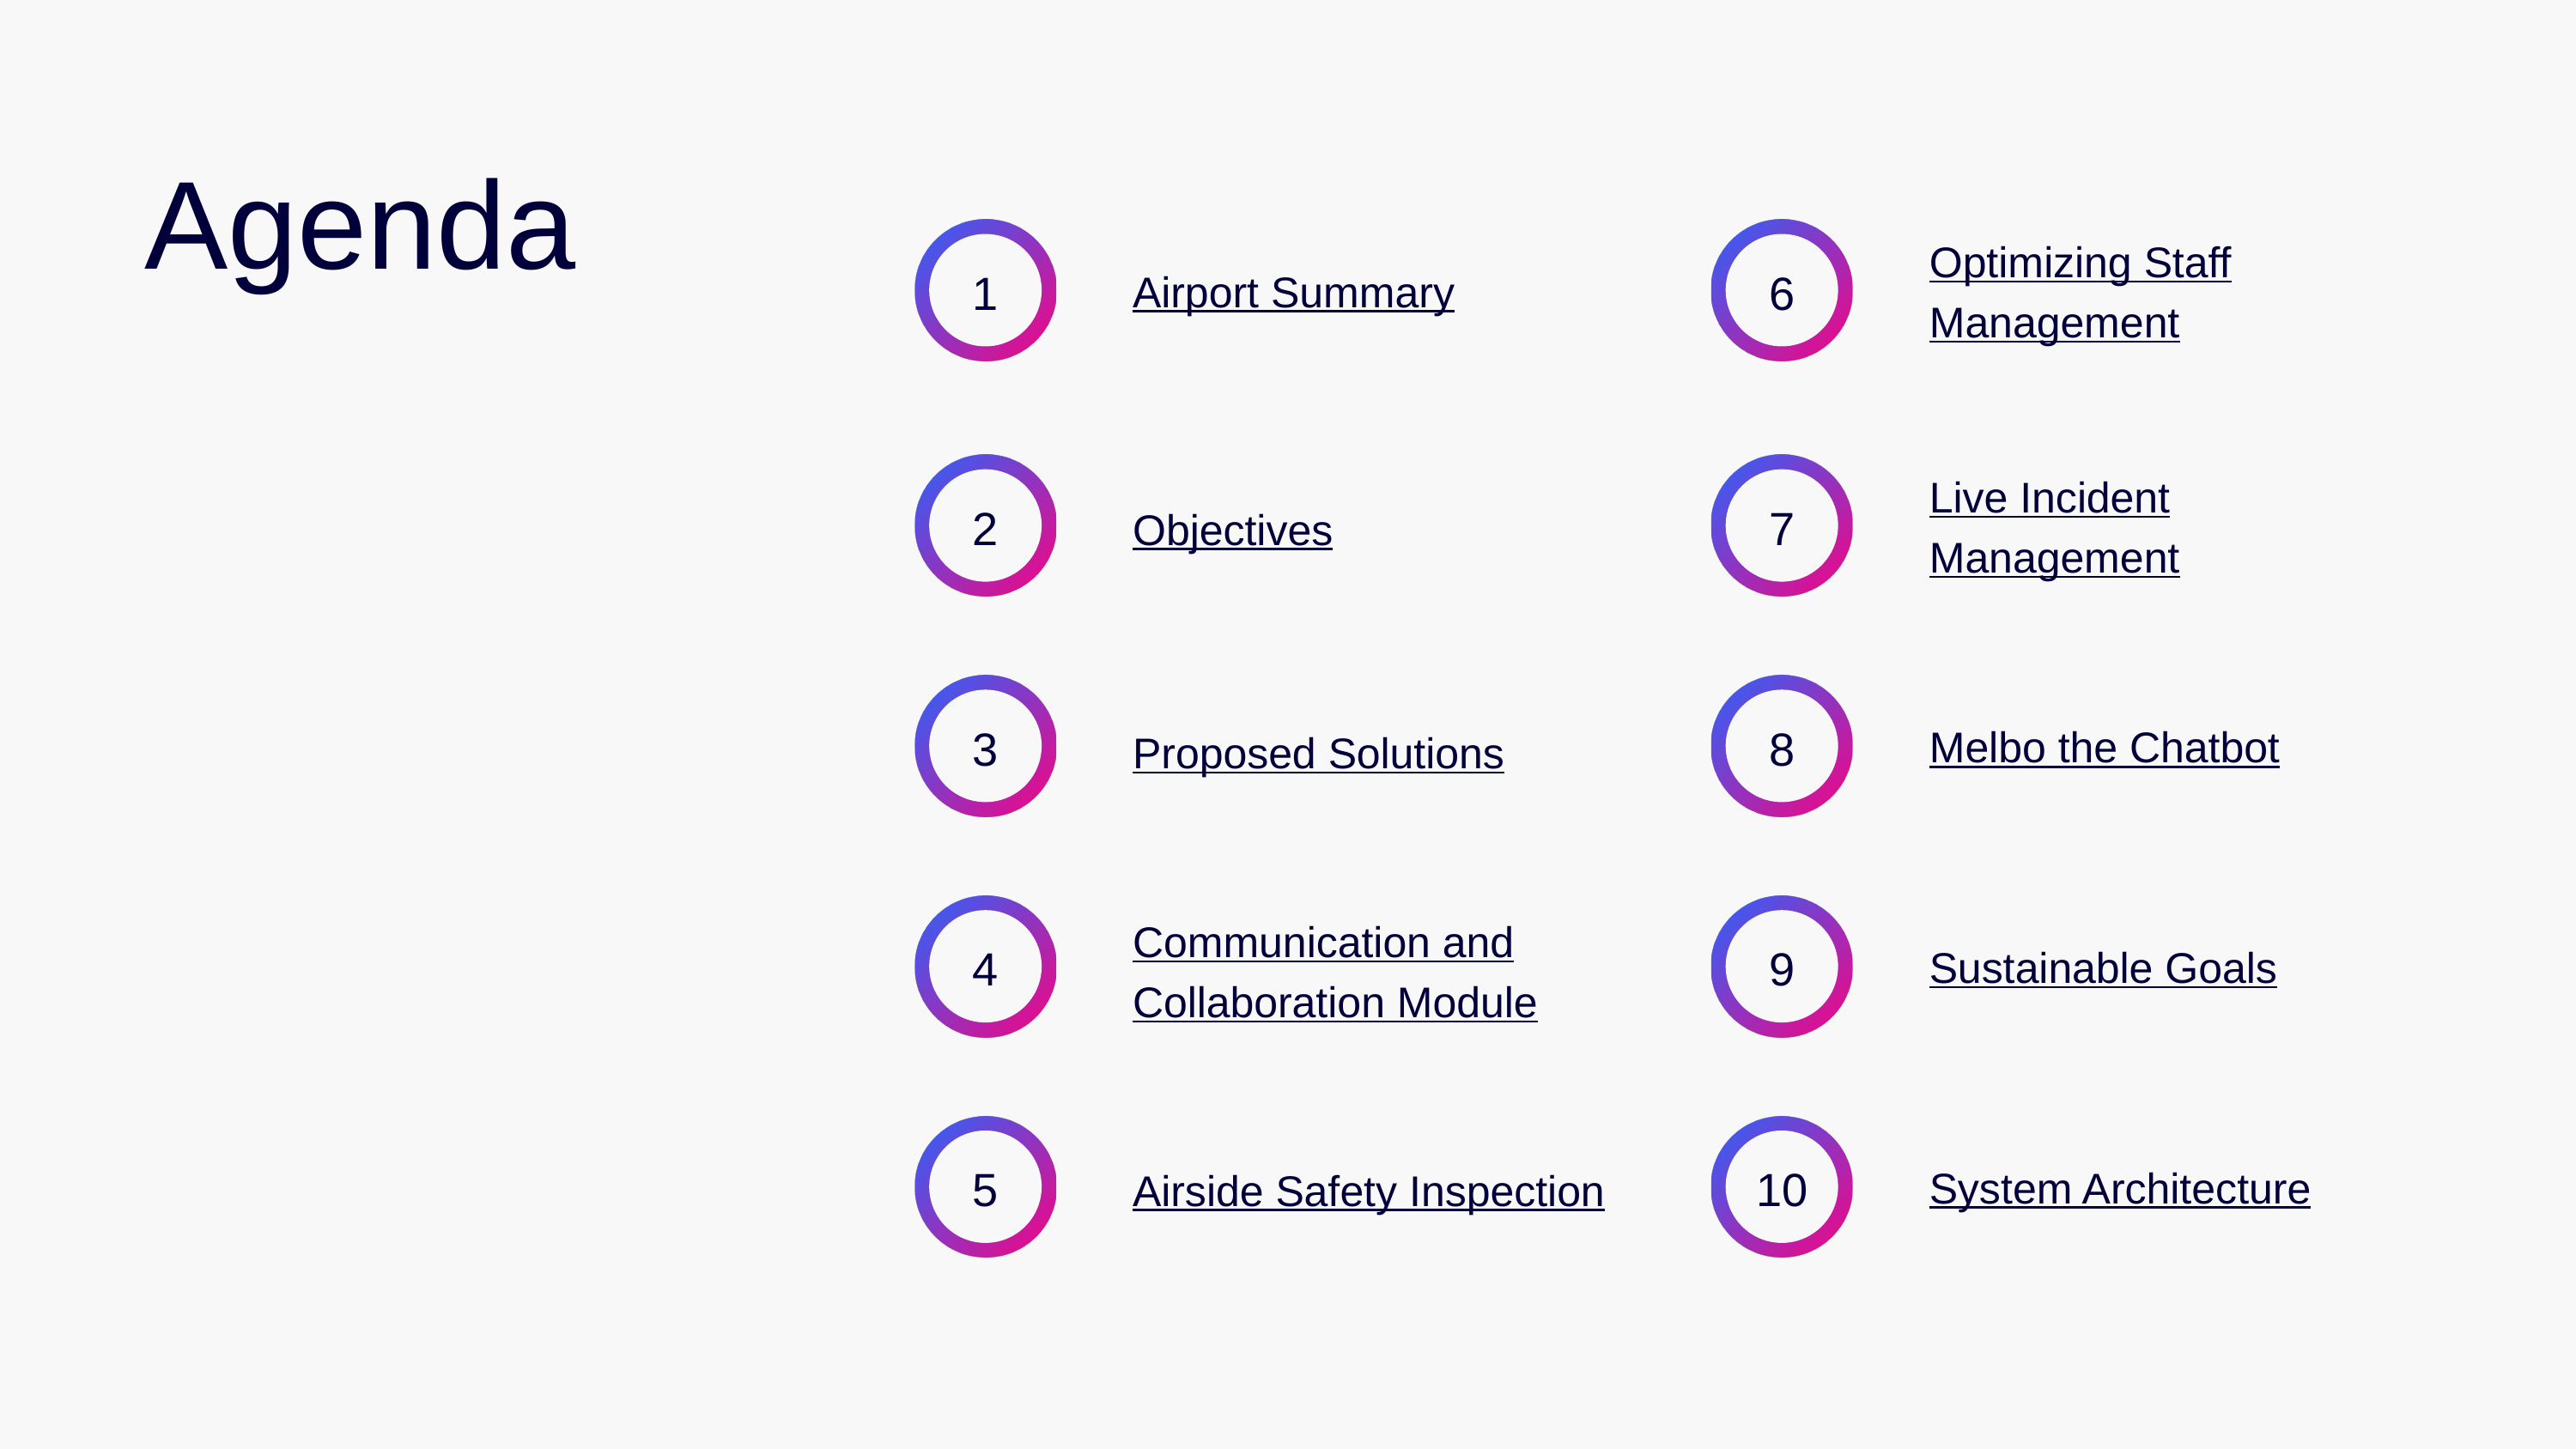

Agenda

Optimizing Staff Management

1

6
Airport Summary

Live Incident Management

2

7
Objectives

3

8
Melbo the Chatbot
Proposed Solutions

Communication and Collaboration Module

4

9
Sustainable Goals

5

10
System Architecture
Airside Safety Inspection